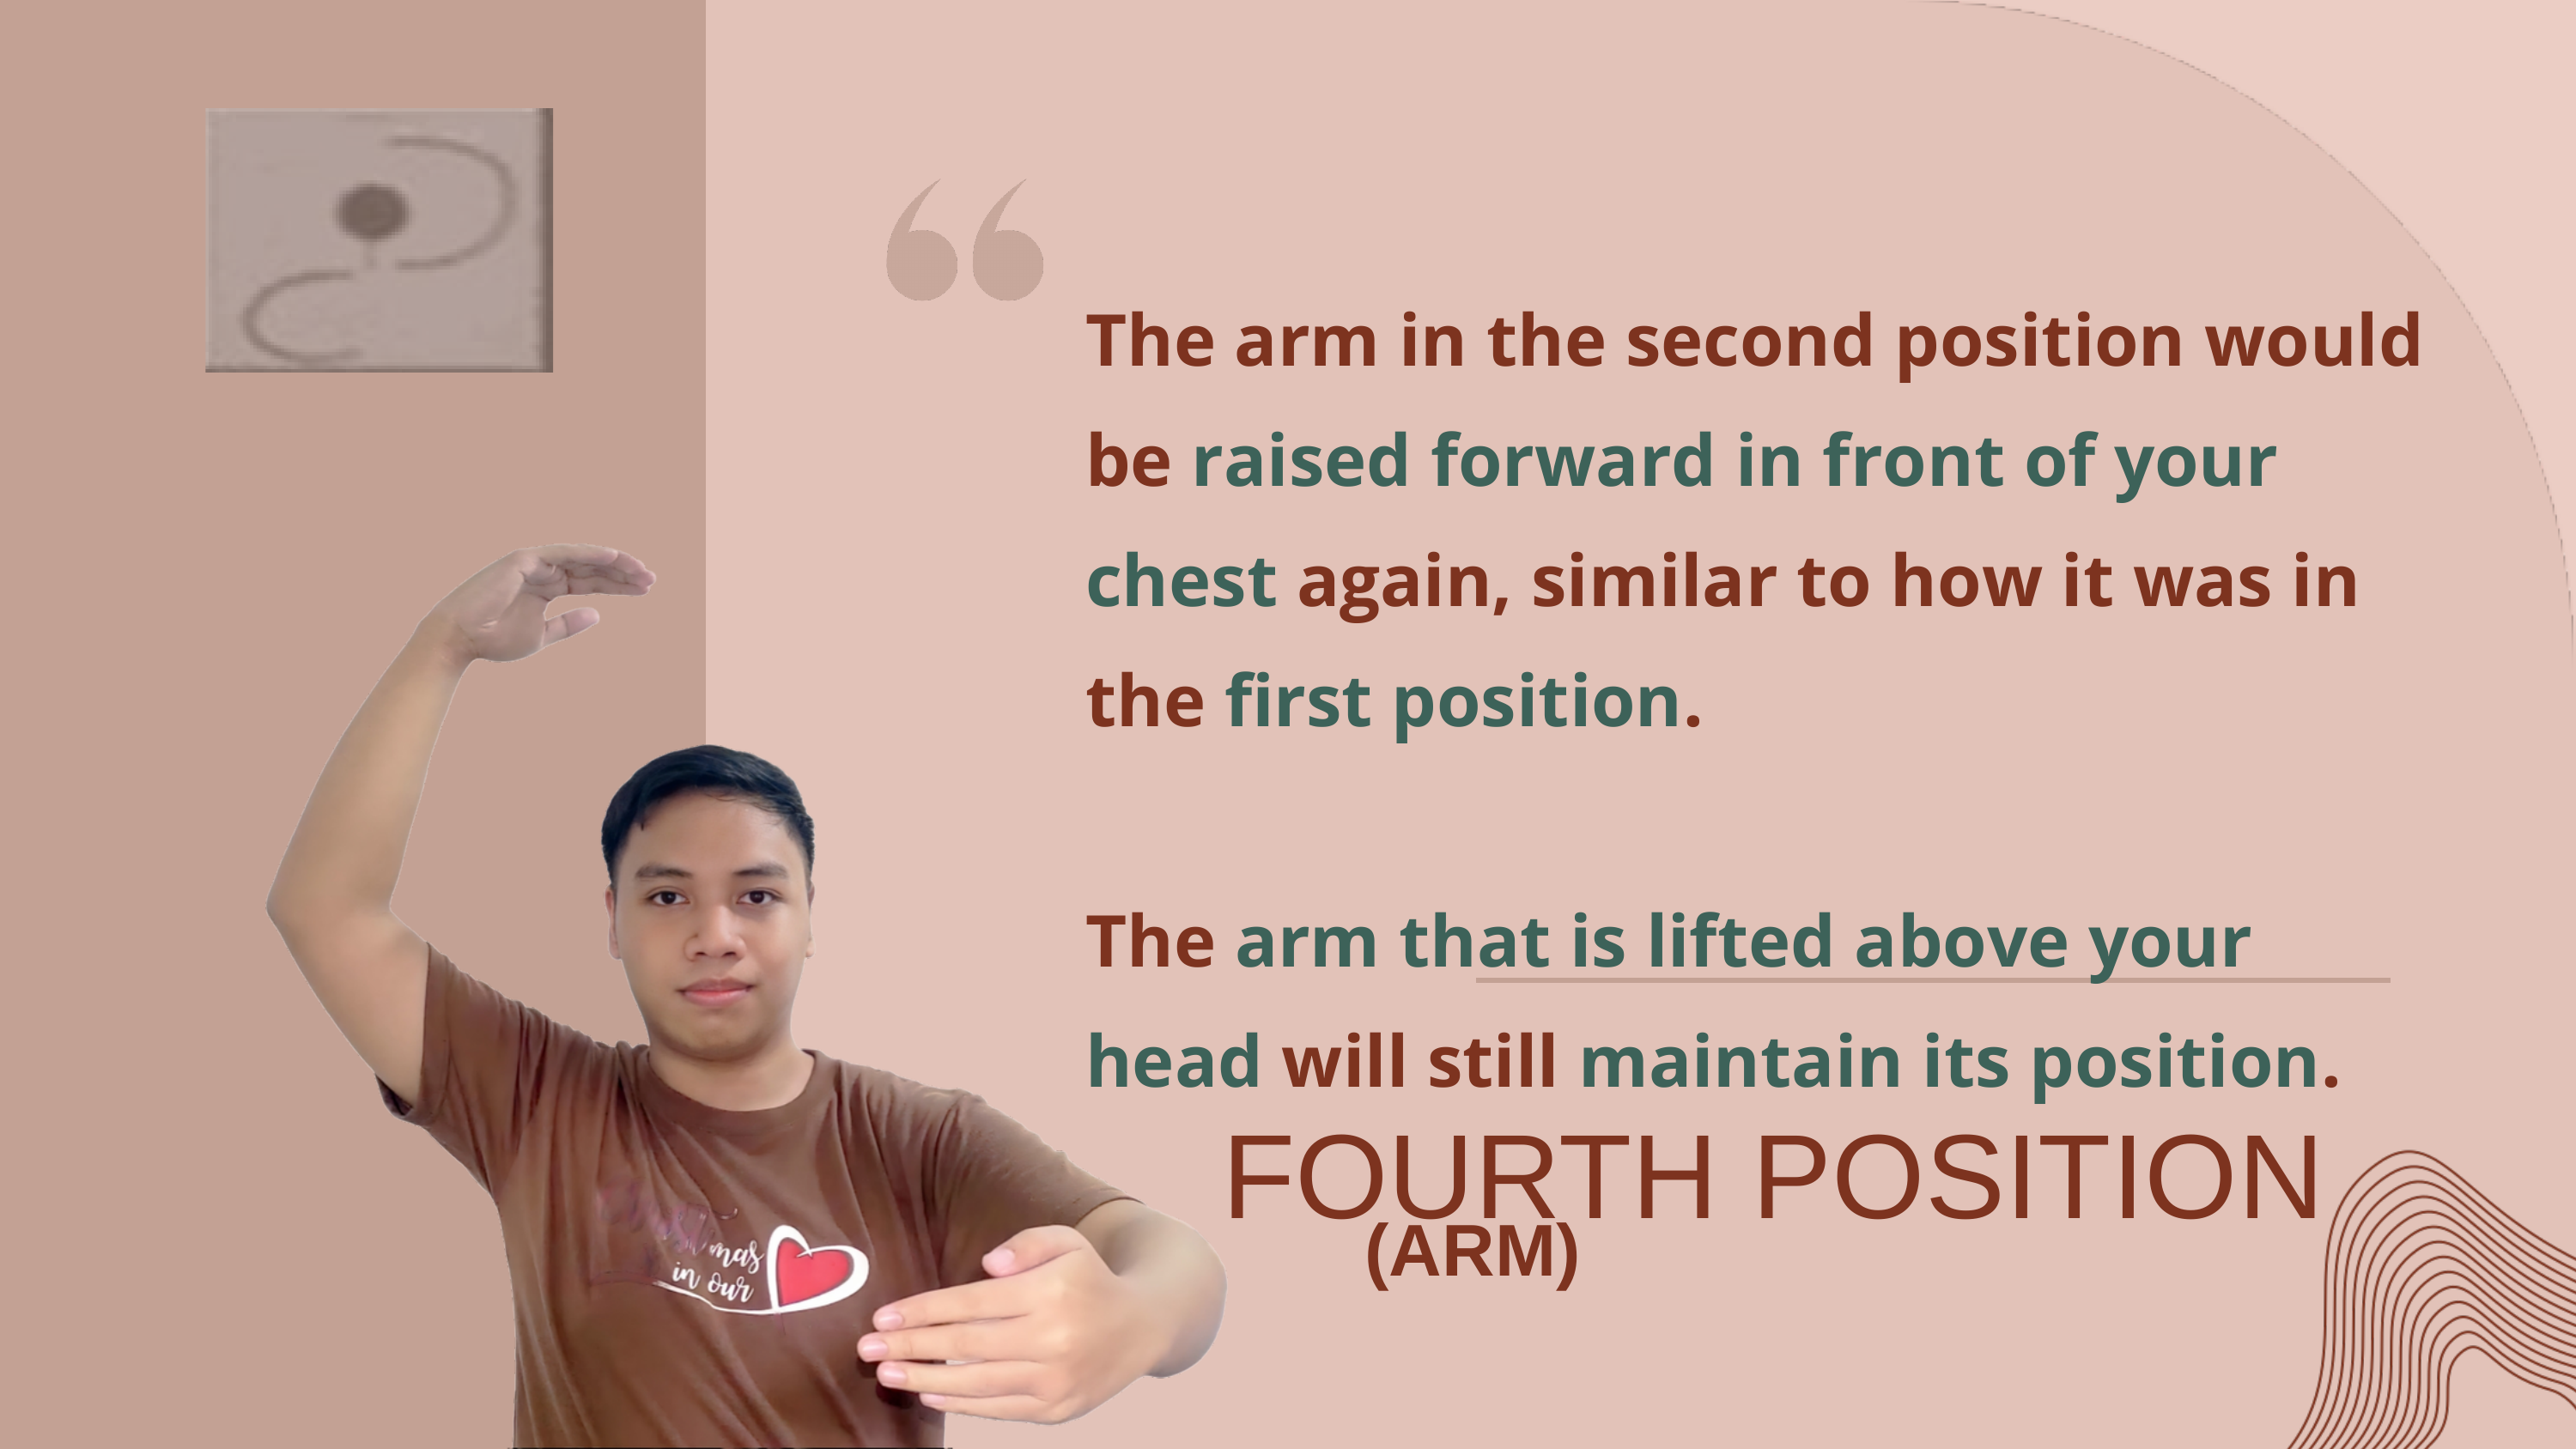

The arm in the second position would be raised forward in front of your chest again, similar to how it was in the first position.

The arm that is lifted above your head will still maintain its position.

FOURTH POSITION

(ARM)